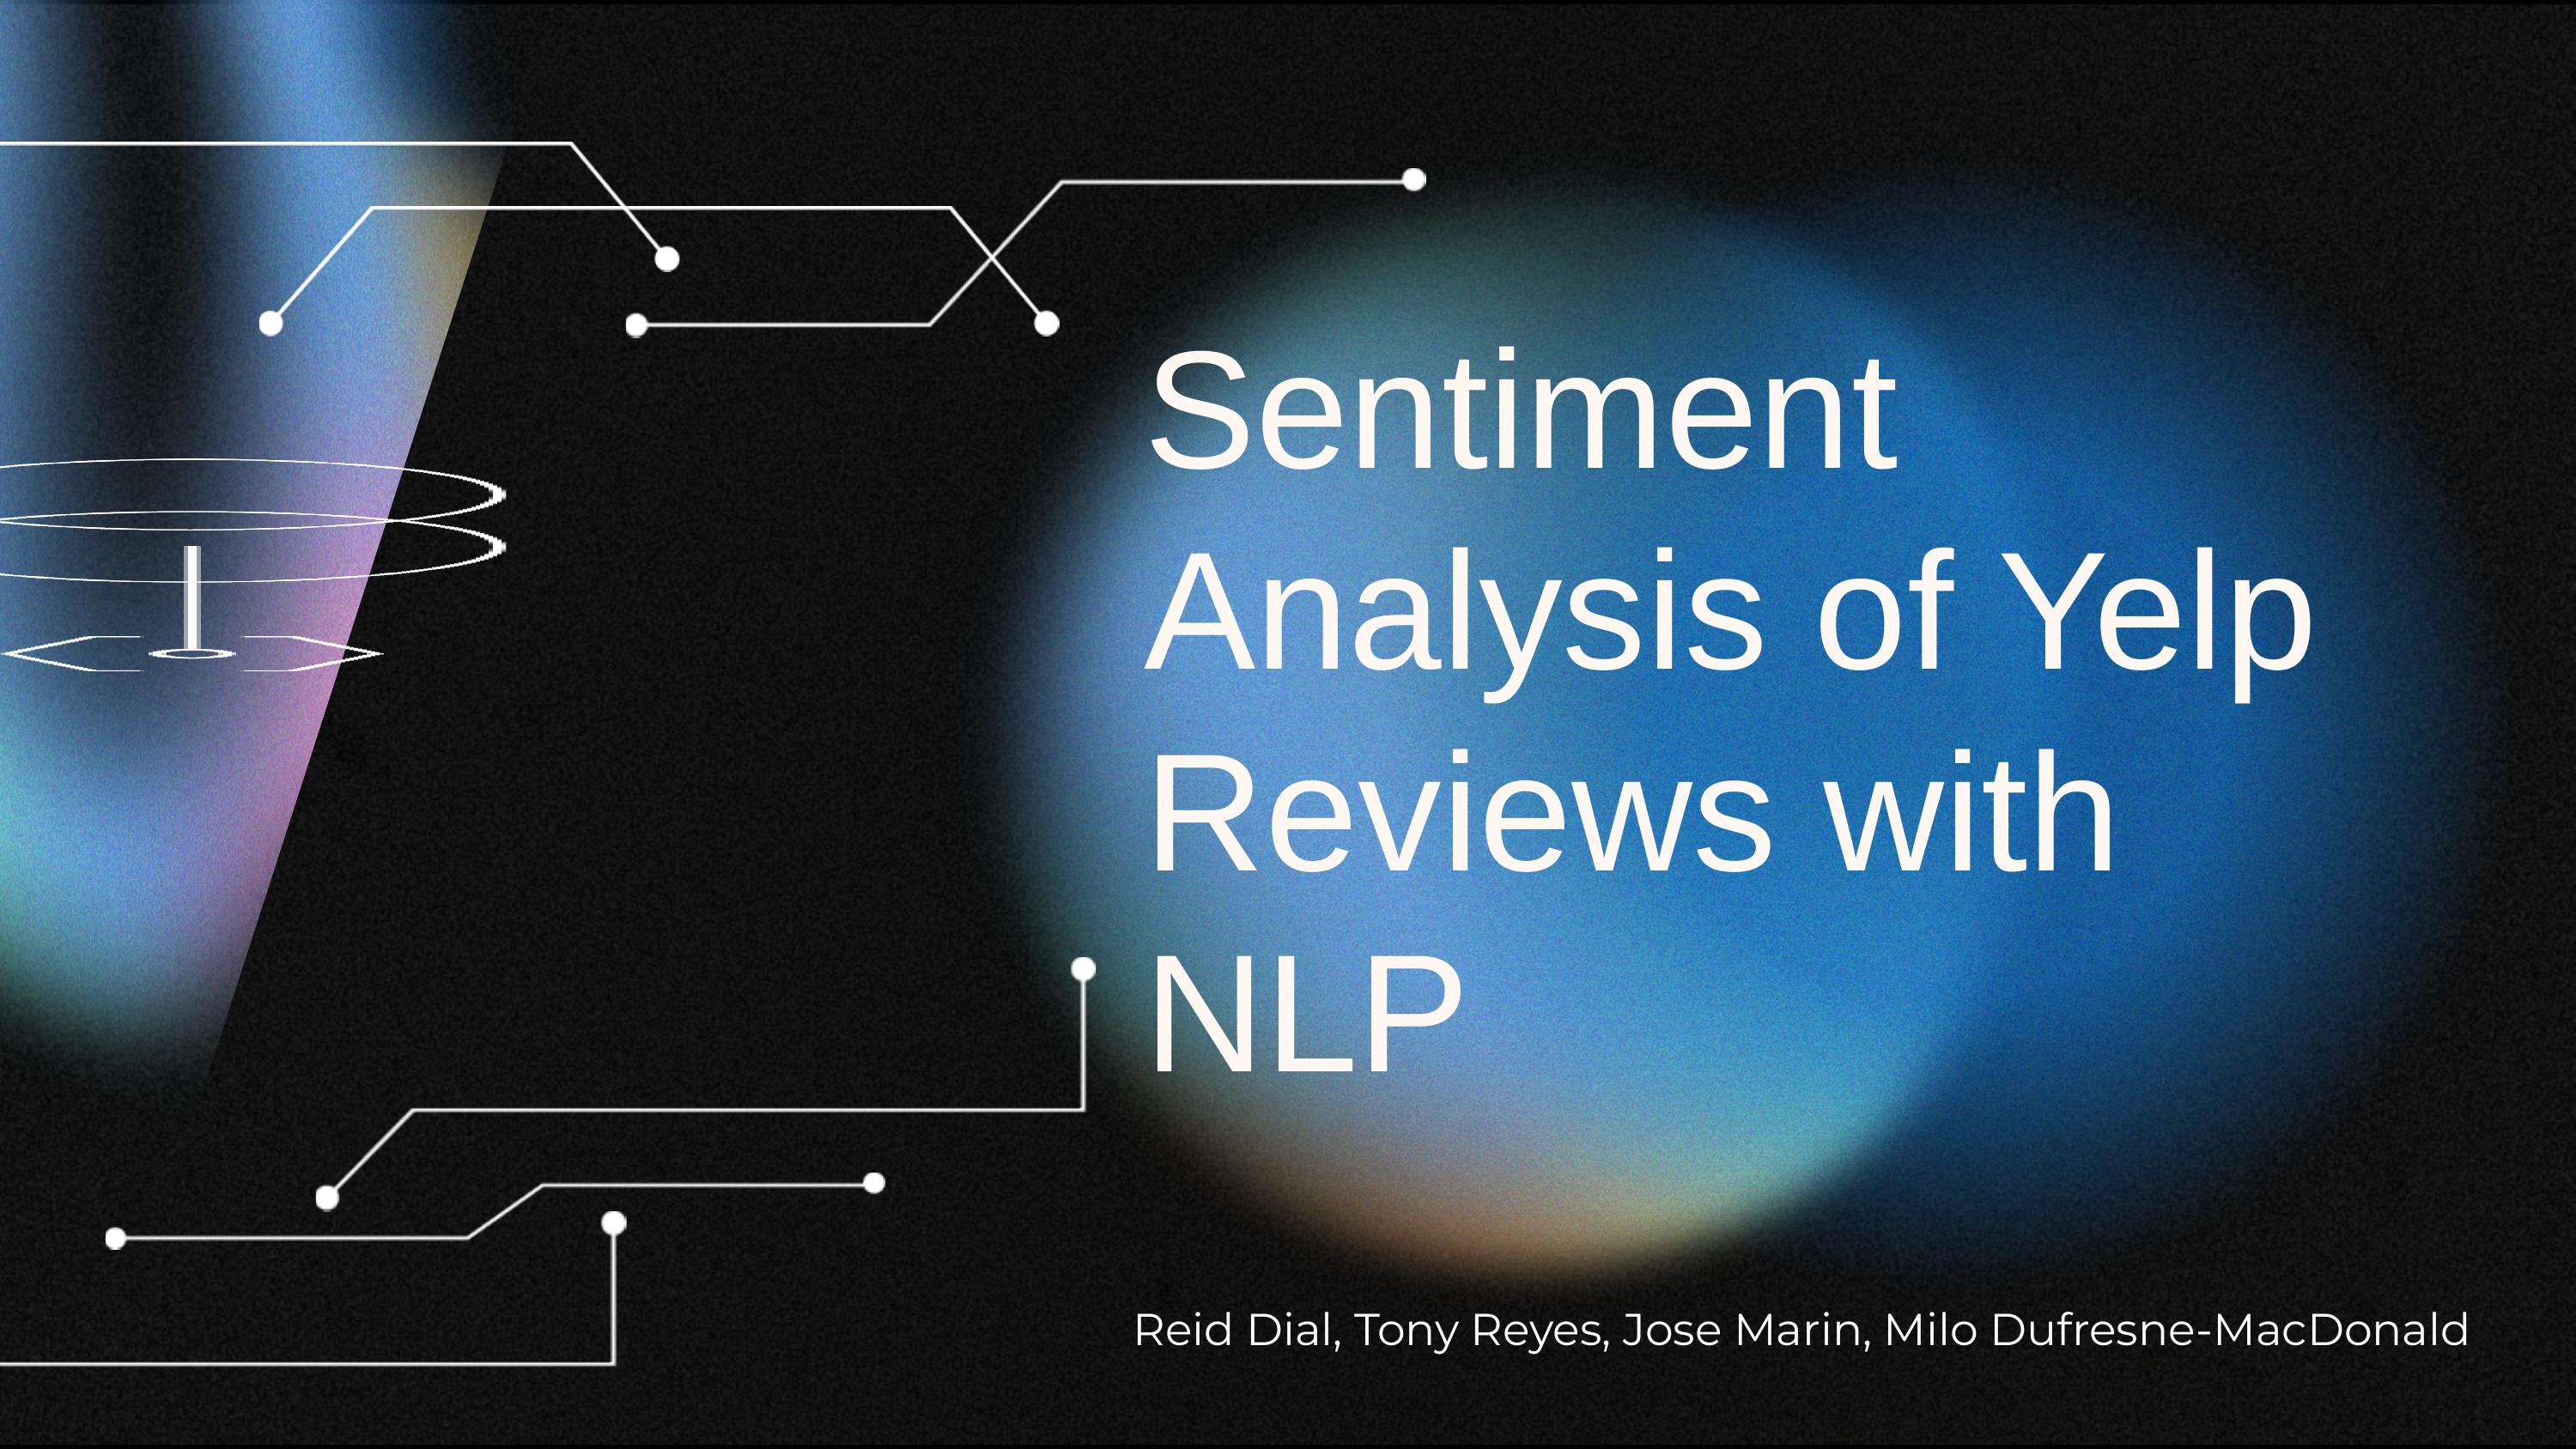

Sentiment Analysis of Yelp Reviews with NLP

Reid Dial, Tony Reyes, Jose Marin, Milo Dufresne-MacDonald